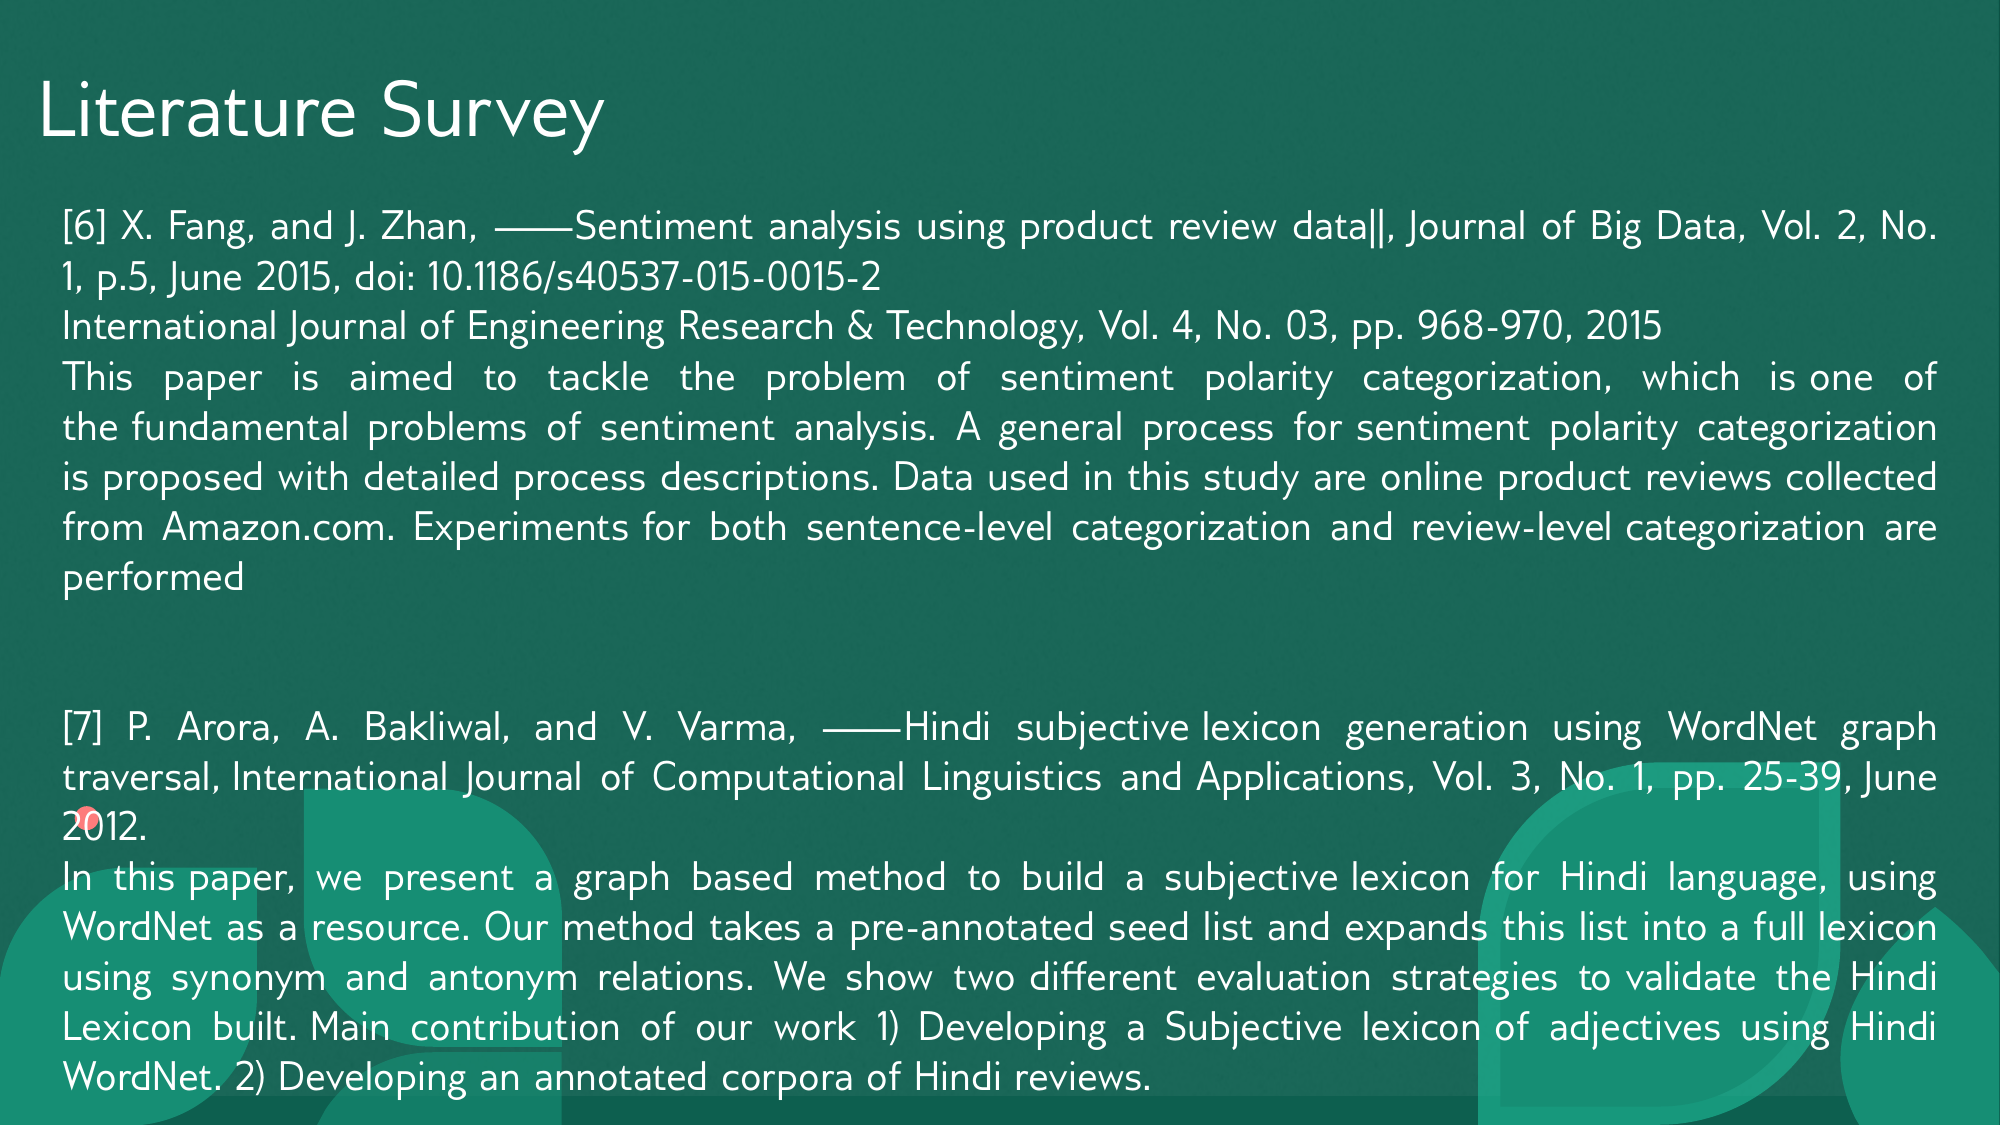

Literature Survey
[6] X. Fang, and J. Zhan, ―Sentiment analysis using product review data‖, Journal of Big Data, Vol. 2, No. 1, p.5, June 2015, doi: 10.1186/s40537-015-0015-2
International Journal of Engineering Research & Technology, Vol. 4, No. 03, pp. 968-970, 2015
This paper is aimed to tackle the problem of sentiment polarity categorization, which is one of the fundamental problems of sentiment analysis. A general process for sentiment polarity categorization is proposed with detailed process descriptions. Data used in this study are online product reviews collected from Amazon.com. Experiments for both sentence-level categorization and review-level categorization are performed

[7] P. Arora, A. Bakliwal, and V. Varma, ―Hindi subjective lexicon generation using WordNet graph traversal, International Journal of Computational Linguistics and Applications, Vol. 3, No. 1, pp. 25-39, June 2012.
In this paper, we present a graph based method to build a subjective lexicon for Hindi language, using WordNet as a resource. Our method takes a pre-annotated seed list and expands this list into a full lexicon using synonym and antonym relations. We show two different evaluation strategies to validate the Hindi Lexicon built. Main contribution of our work 1) Developing a Subjective lexicon of adjectives using Hindi WordNet. 2) Developing an annotated corpora of Hindi reviews.